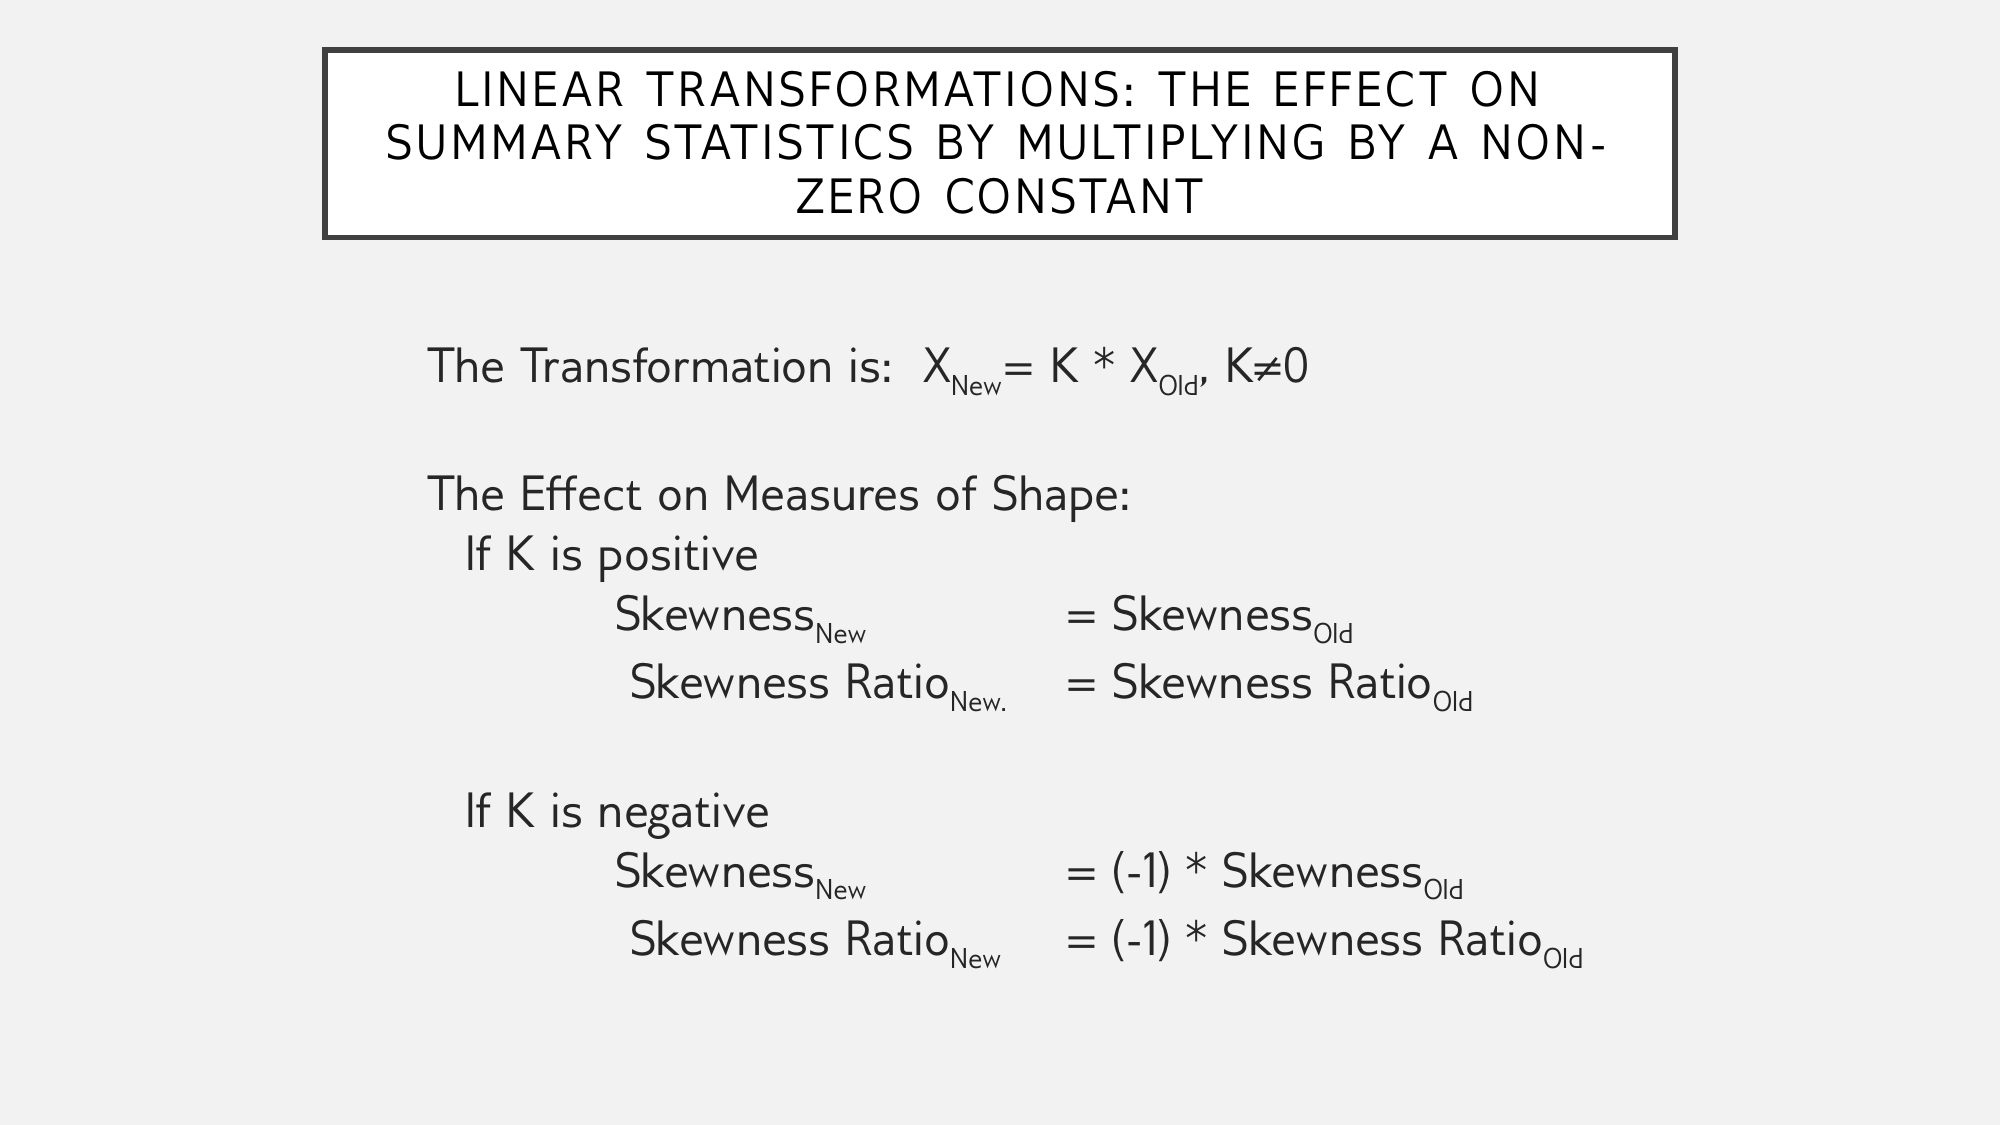

Linear Transformations: The Effect on Summary Statistics by Multiplying by a Non-Zero Constant
The Transformation is:  XNew= K * XOld, K≠0

The Effect on Measures of Shape:
	If K is positive
		SkewnessNew               	= SkewnessOld
		 Skewness RatioNew.   	= Skewness RatioOld

	If K is negative
		SkewnessNew             	= (-1) * SkewnessOld
		 Skewness RatioNew	= (-1) * Skewness RatioOld